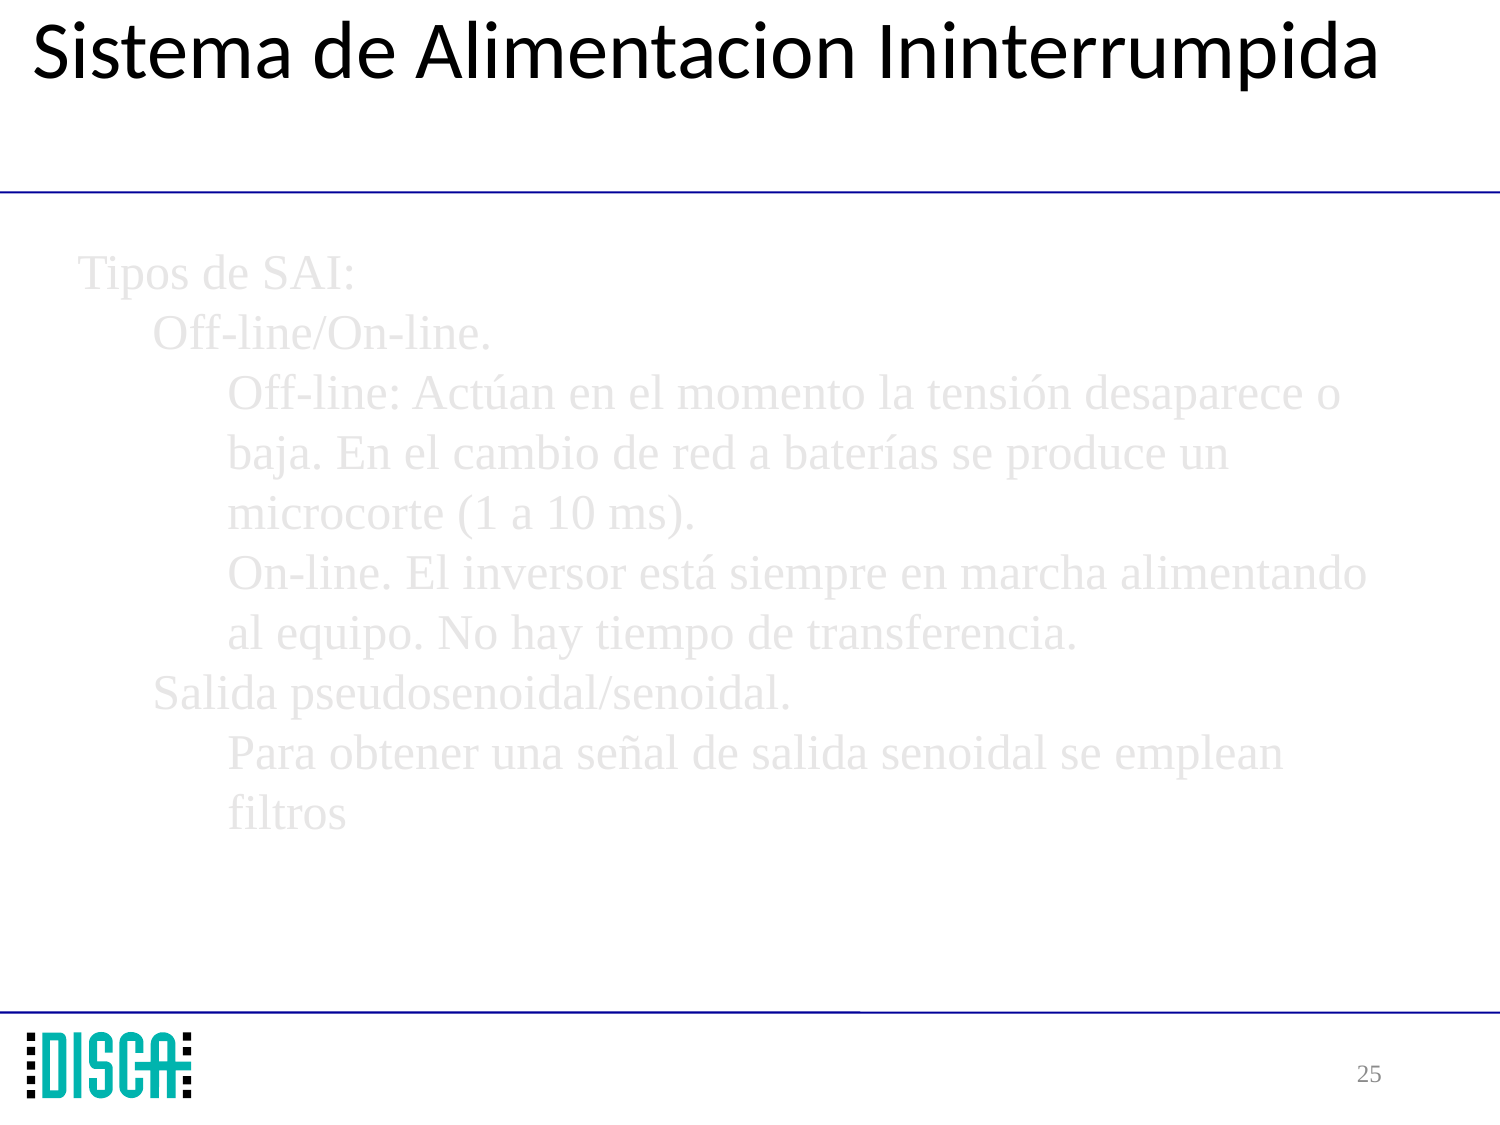

# Sistema de Alimentacion Ininterrumpida
Tipos de SAI:
Off-line/On-line.
Off-line: Actúan en el momento la tensión desaparece o baja. En el cambio de red a baterías se produce un microcorte (1 a 10 ms).
On-line. El inversor está siempre en marcha alimentando al equipo. No hay tiempo de transferencia.
Salida pseudosenoidal/senoidal.
Para obtener una señal de salida senoidal se emplean filtros

25